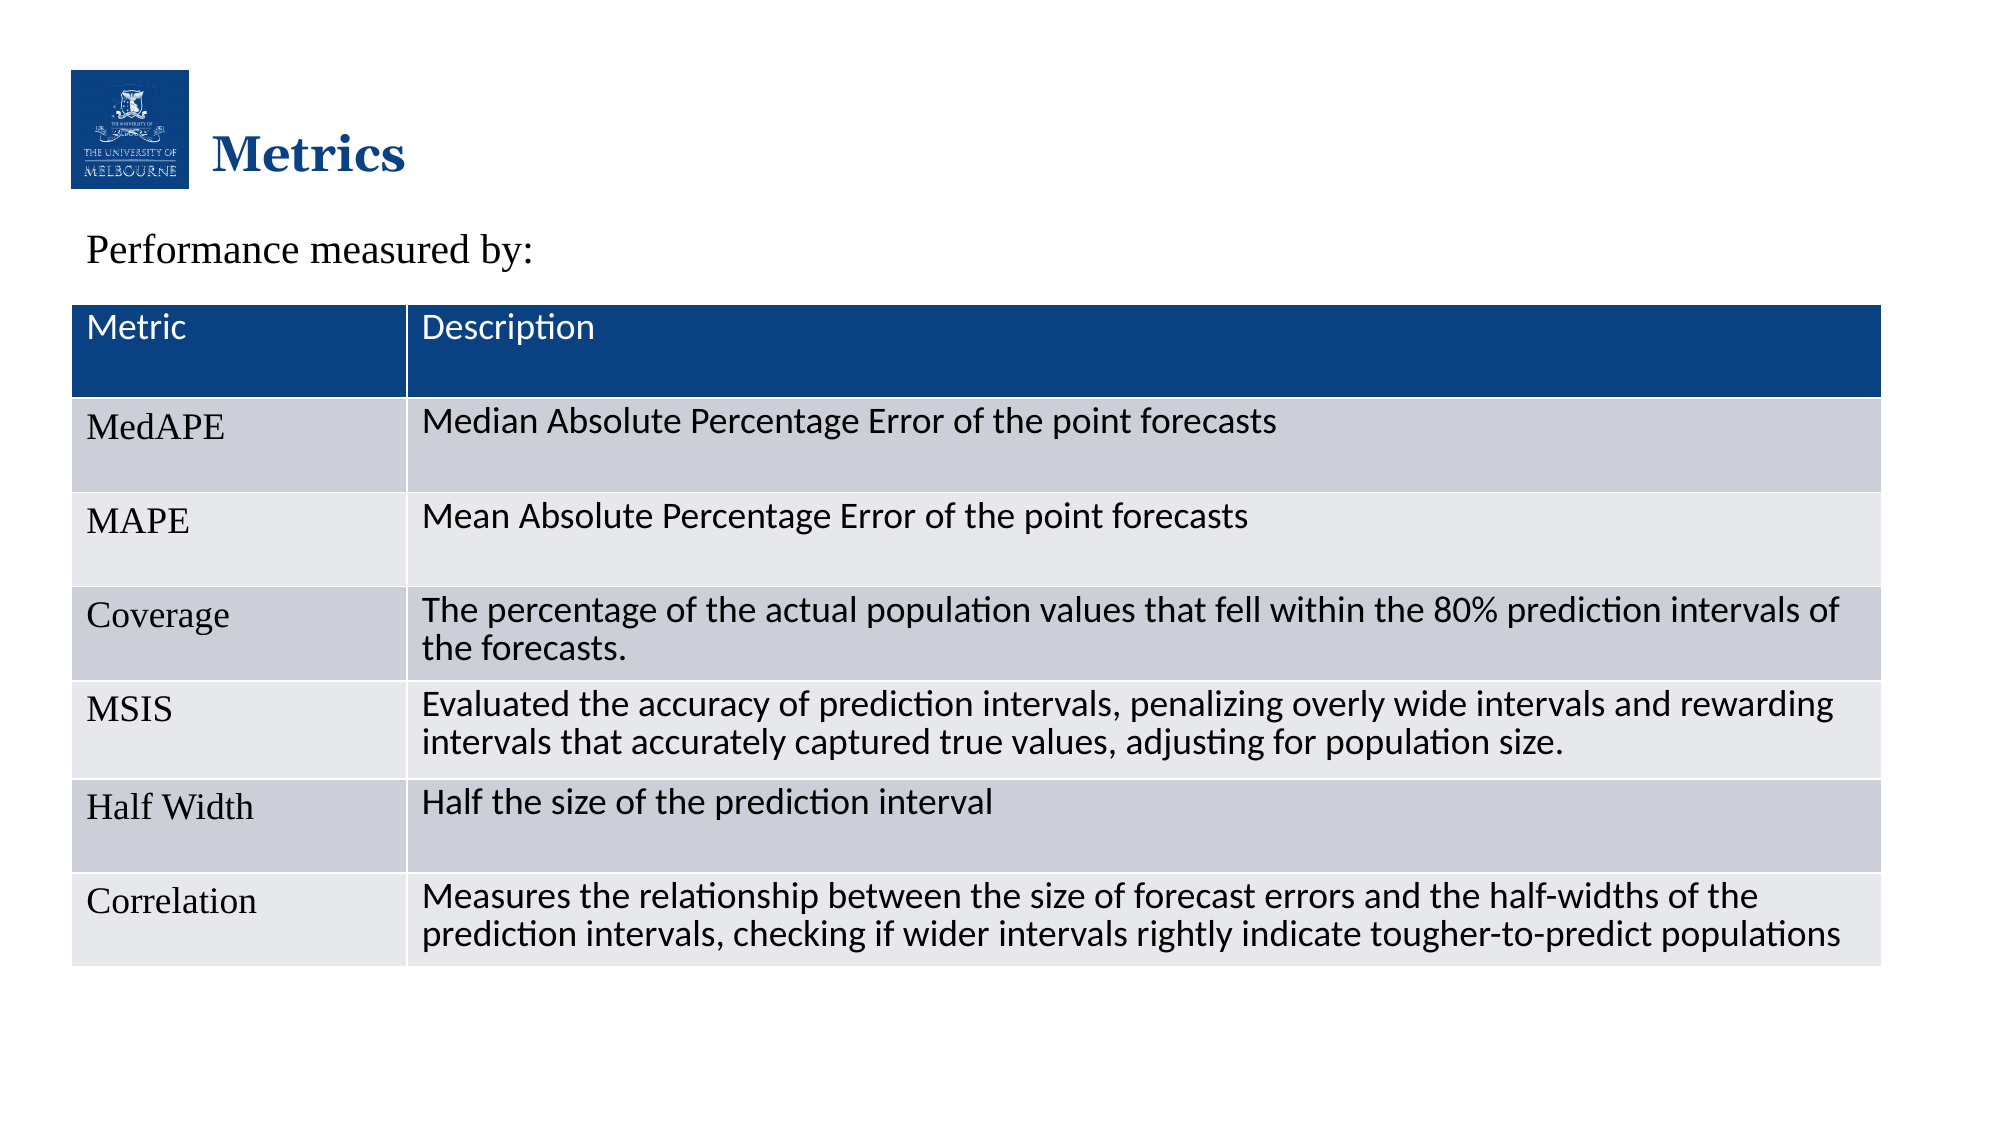

# Metrics
Performance measured by:
| Metric | Description |
| --- | --- |
| MedAPE | Median Absolute Percentage Error of the point forecasts |
| MAPE | Mean Absolute Percentage Error of the point forecasts |
| Coverage | The percentage of the actual population values that fell within the 80% prediction intervals of the forecasts. |
| MSIS | Evaluated the accuracy of prediction intervals, penalizing overly wide intervals and rewarding intervals that accurately captured true values, adjusting for population size. |
| Half Width | Half the size of the prediction interval |
| Correlation | Measures the relationship between the size of forecast errors and the half-widths of the prediction intervals, checking if wider intervals rightly indicate tougher-to-predict populations |